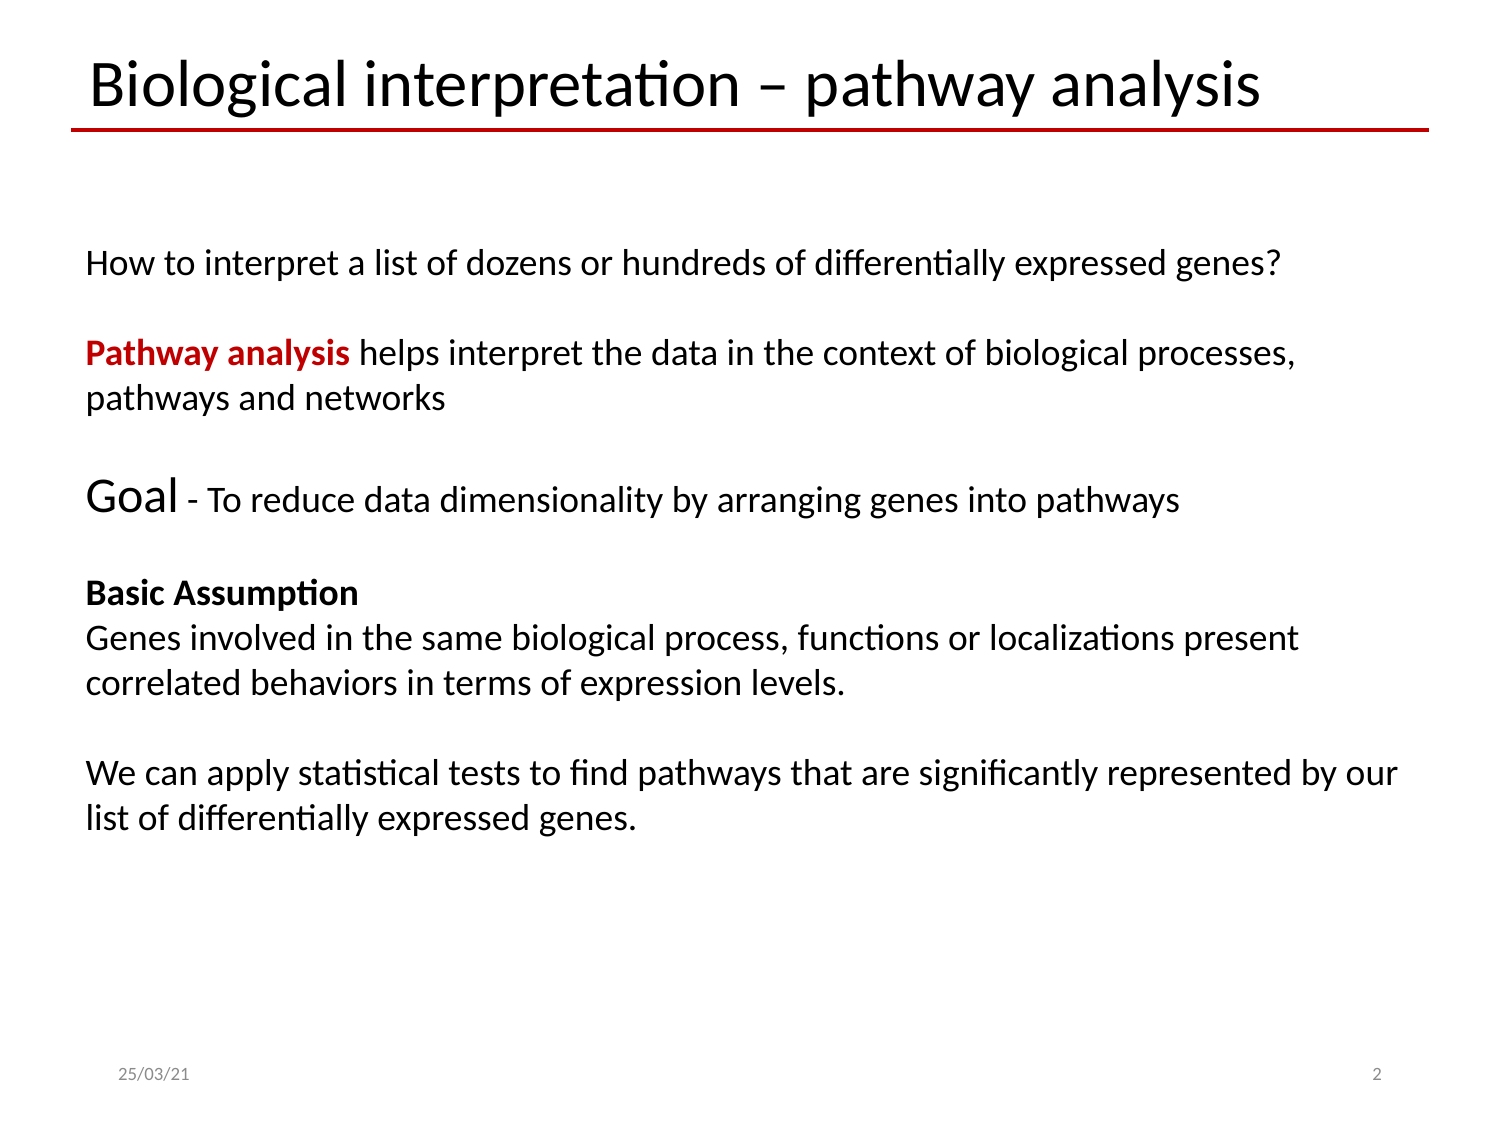

Biological interpretation – pathway analysis
How to interpret a list of dozens or hundreds of differentially expressed genes?

Pathway analysis helps interpret the data in the context of biological processes, pathways and networks

Goal - To reduce data dimensionality by arranging genes into pathways

Basic Assumption
Genes involved in the same biological process, functions or localizations present correlated behaviors in terms of expression levels.

We can apply statistical tests to find pathways that are significantly represented by our list of differentially expressed genes.

25/03/21
2